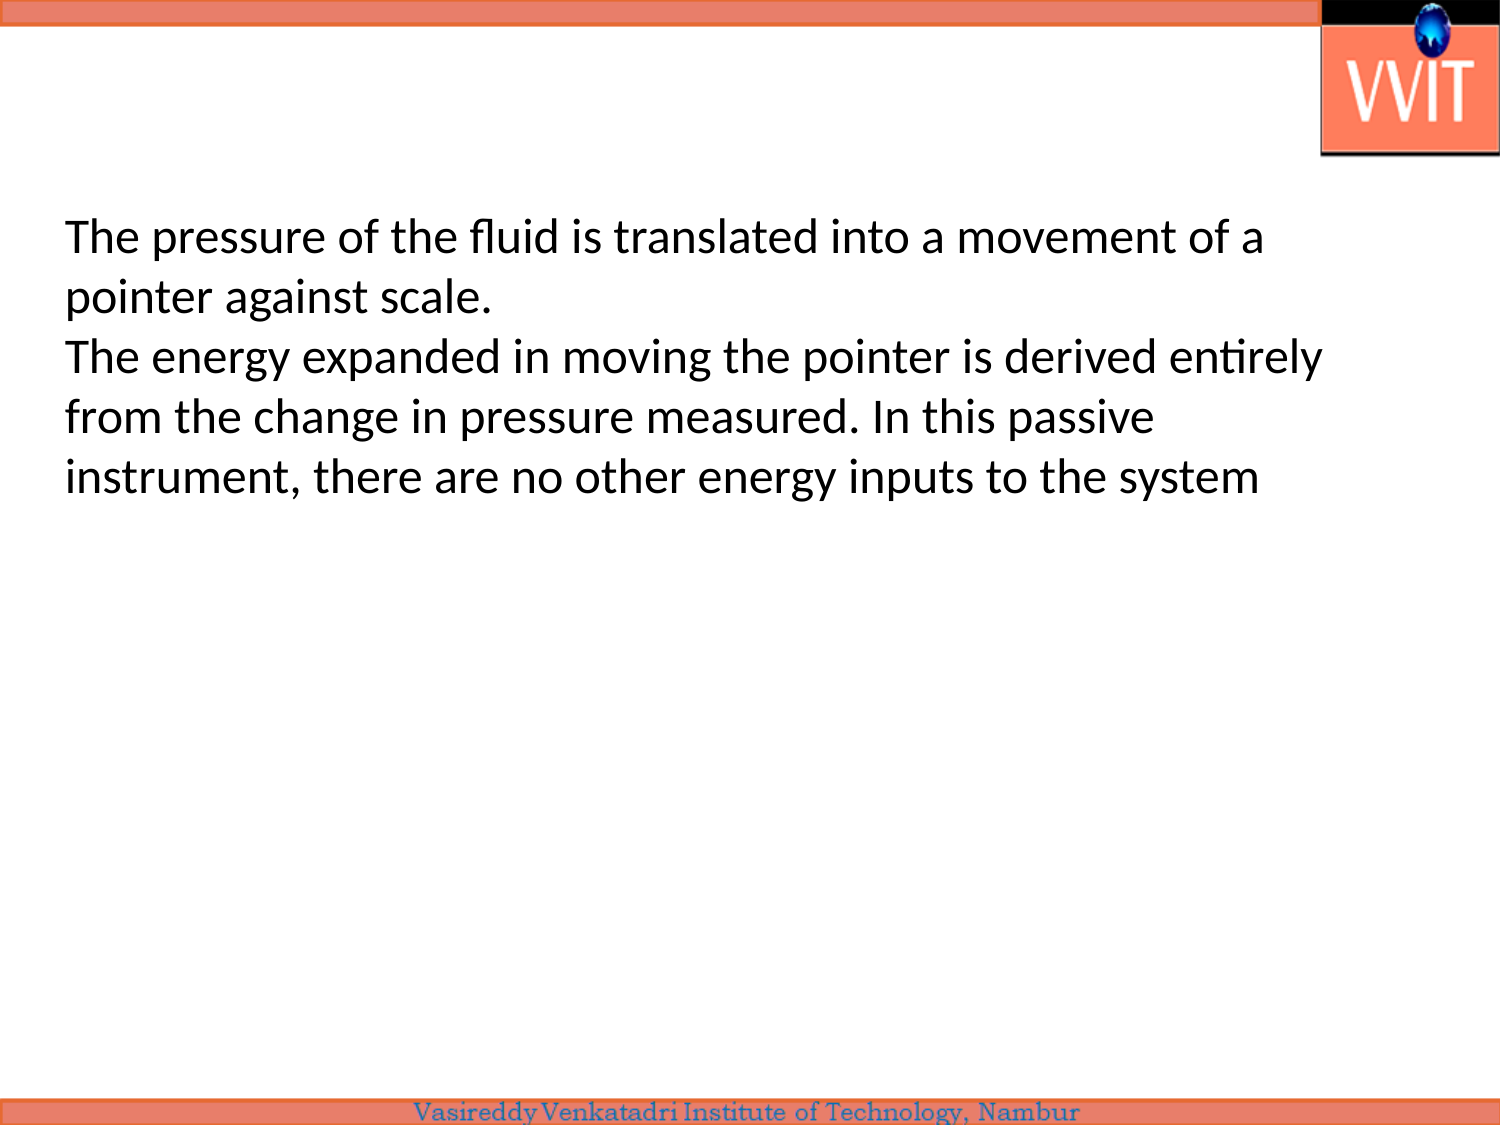

The pressure of the fluid is translated into a movement of a pointer against scale.
The energy expanded in moving the pointer is derived entirely from the change in pressure measured. In this passive instrument, there are no other energy inputs to the system